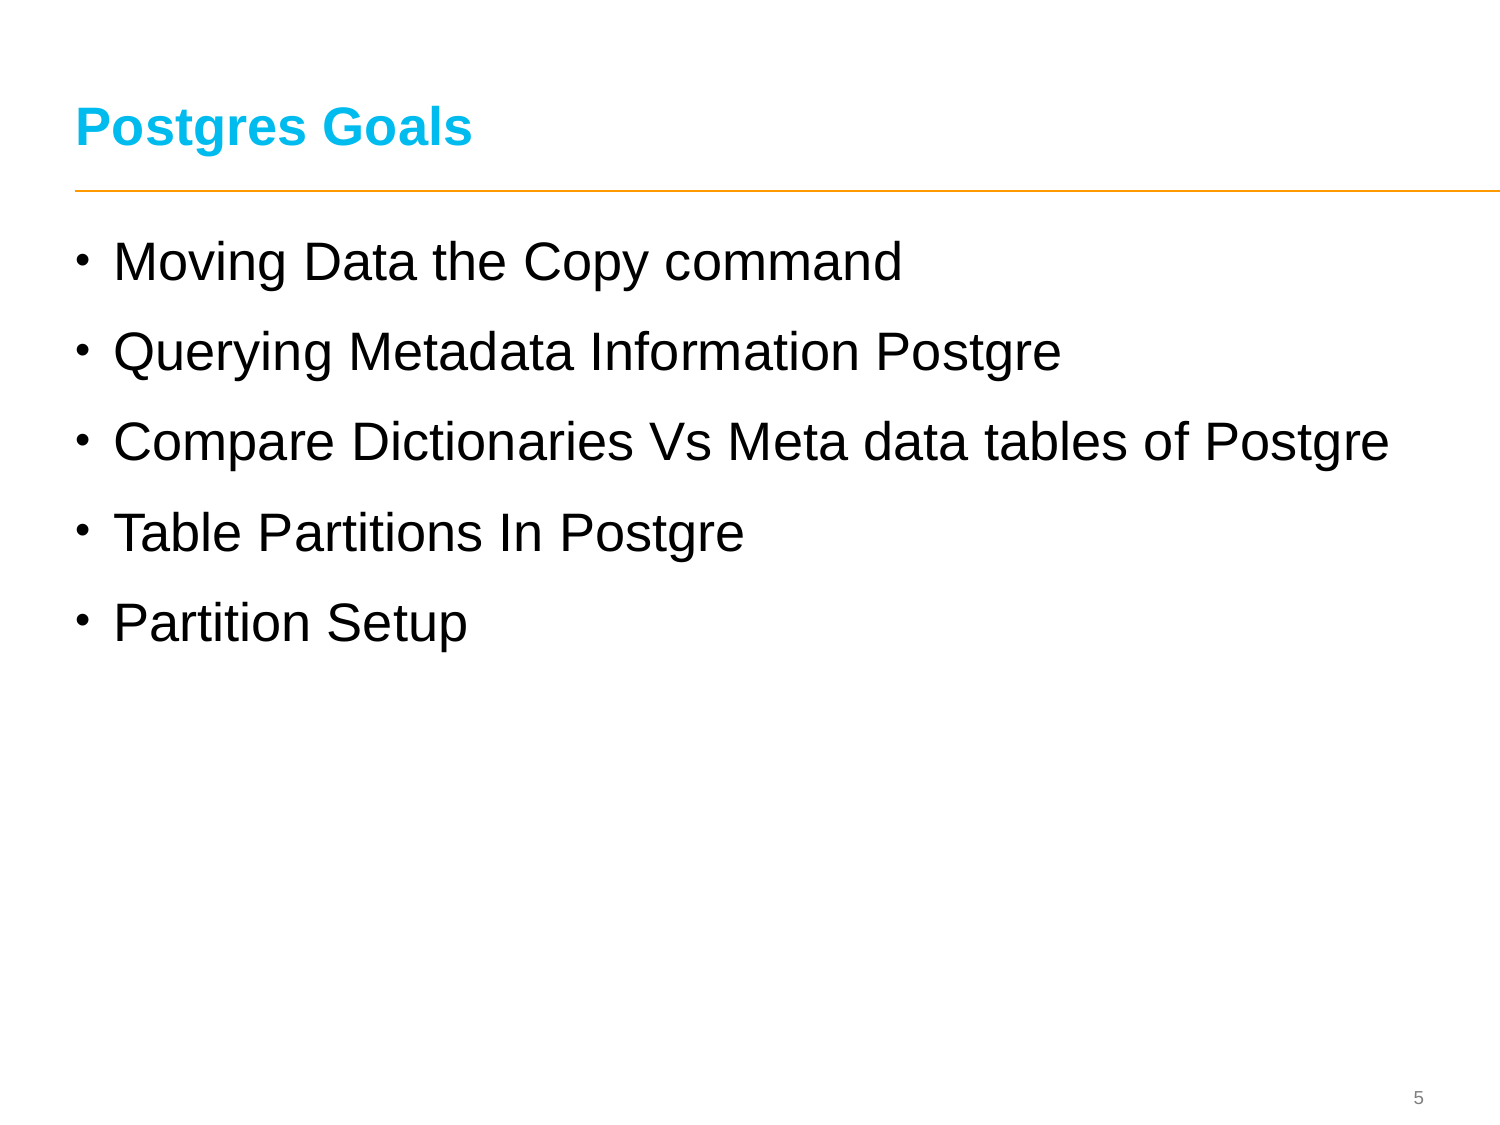

# Postgres Goals
Moving Data the Copy command
Querying Metadata Information Postgre
Compare Dictionaries Vs Meta data tables of Postgre
Table Partitions In Postgre
Partition Setup